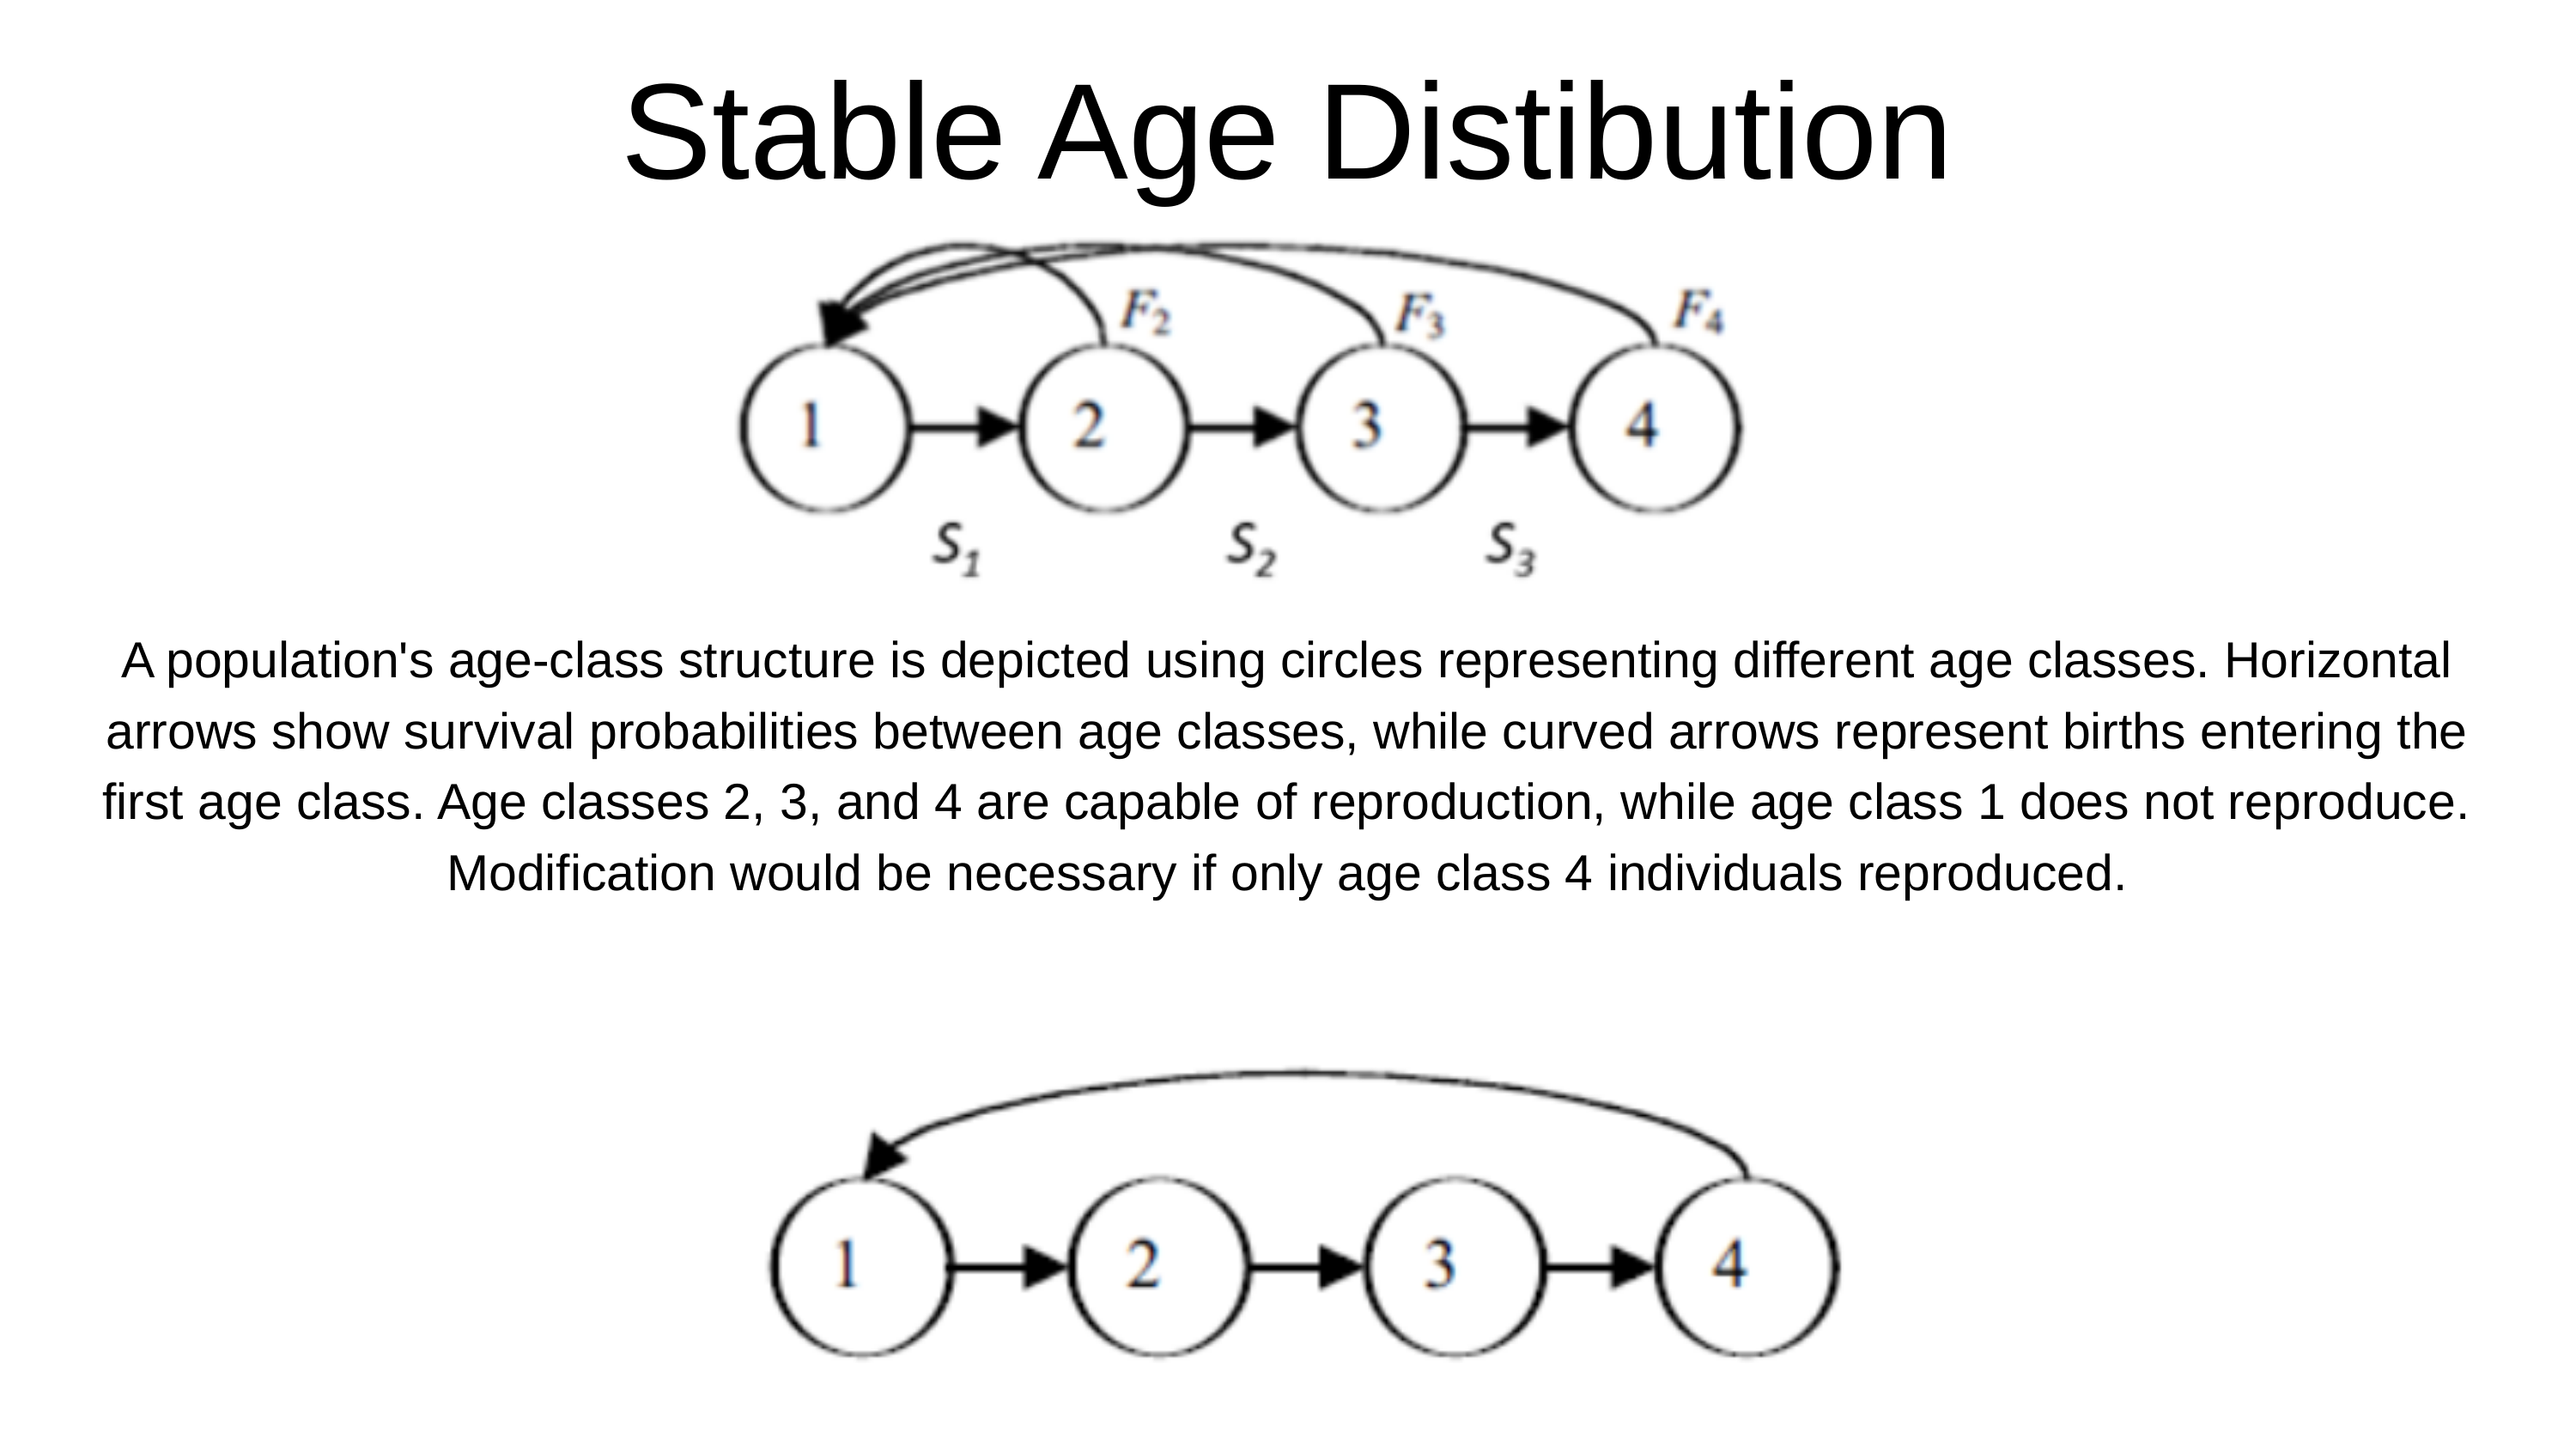

Stable Age Distibution

A population's age-class structure is depicted using circles representing different age classes. Horizontal arrows show survival probabilities between age classes, while curved arrows represent births entering the first age class. Age classes 2, 3, and 4 are capable of reproduction, while age class 1 does not reproduce. Modification would be necessary if only age class 4 individuals reproduced.